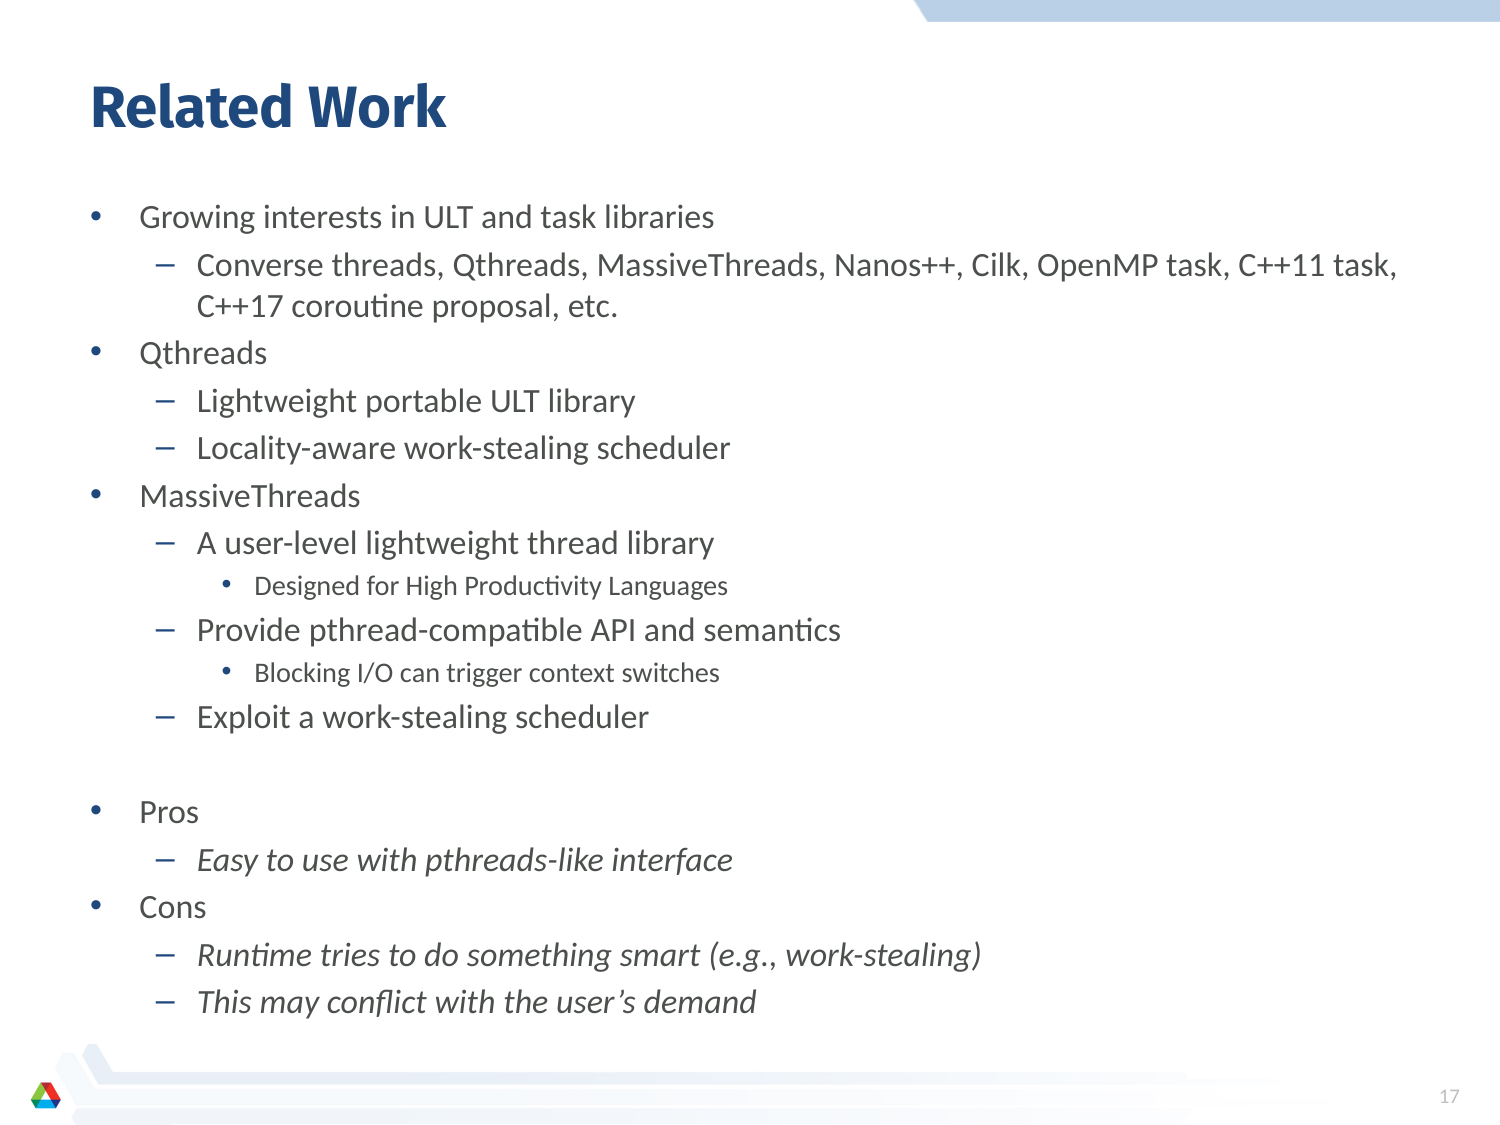

# Related Work
Growing interests in ULT and task libraries
Converse threads, Qthreads, MassiveThreads, Nanos++, Cilk, OpenMP task, C++11 task, C++17 coroutine proposal, etc.
Qthreads
Lightweight portable ULT library
Locality-aware work-stealing scheduler
MassiveThreads
A user-level lightweight thread library
Designed for High Productivity Languages
Provide pthread-compatible API and semantics
Blocking I/O can trigger context switches
Exploit a work-stealing scheduler

Pros
Easy to use with pthreads-like interface
Cons
Runtime tries to do something smart (e.g., work-stealing)
This may conflict with the user’s demand
17